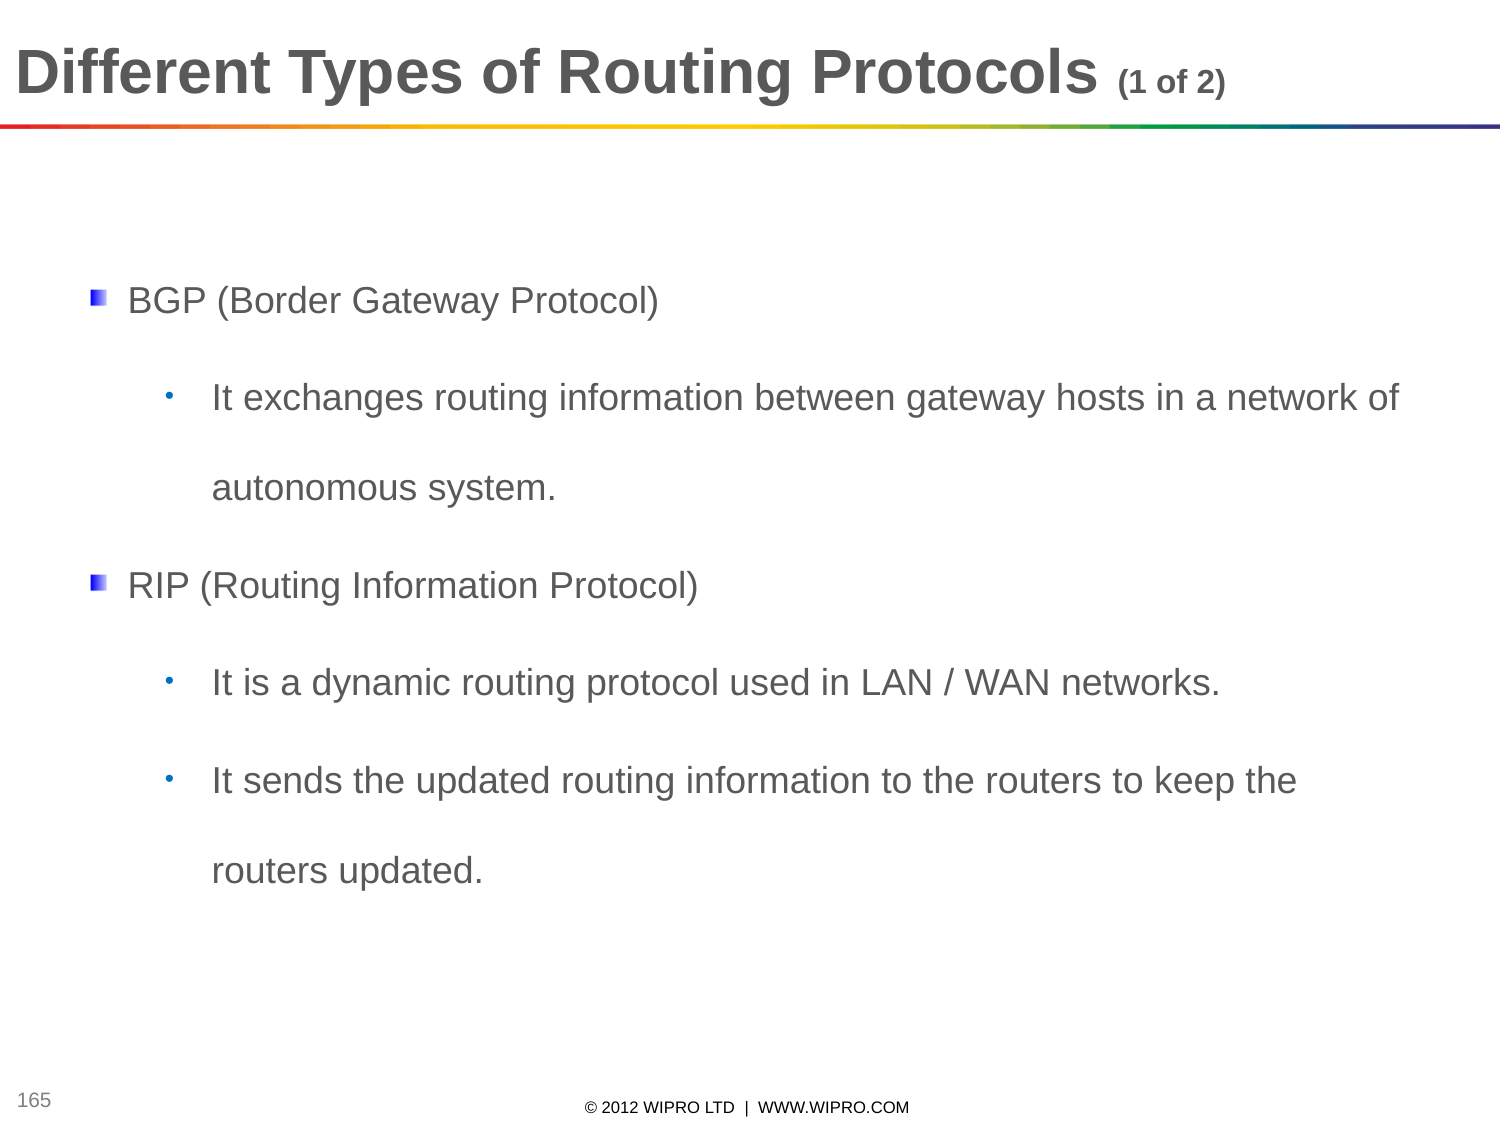

Different Types of Routing Protocols (1 of 2)
BGP (Border Gateway Protocol)
It exchanges routing information between gateway hosts in a network of autonomous system.
RIP (Routing Information Protocol)
It is a dynamic routing protocol used in LAN / WAN networks.
It sends the updated routing information to the routers to keep the routers updated.